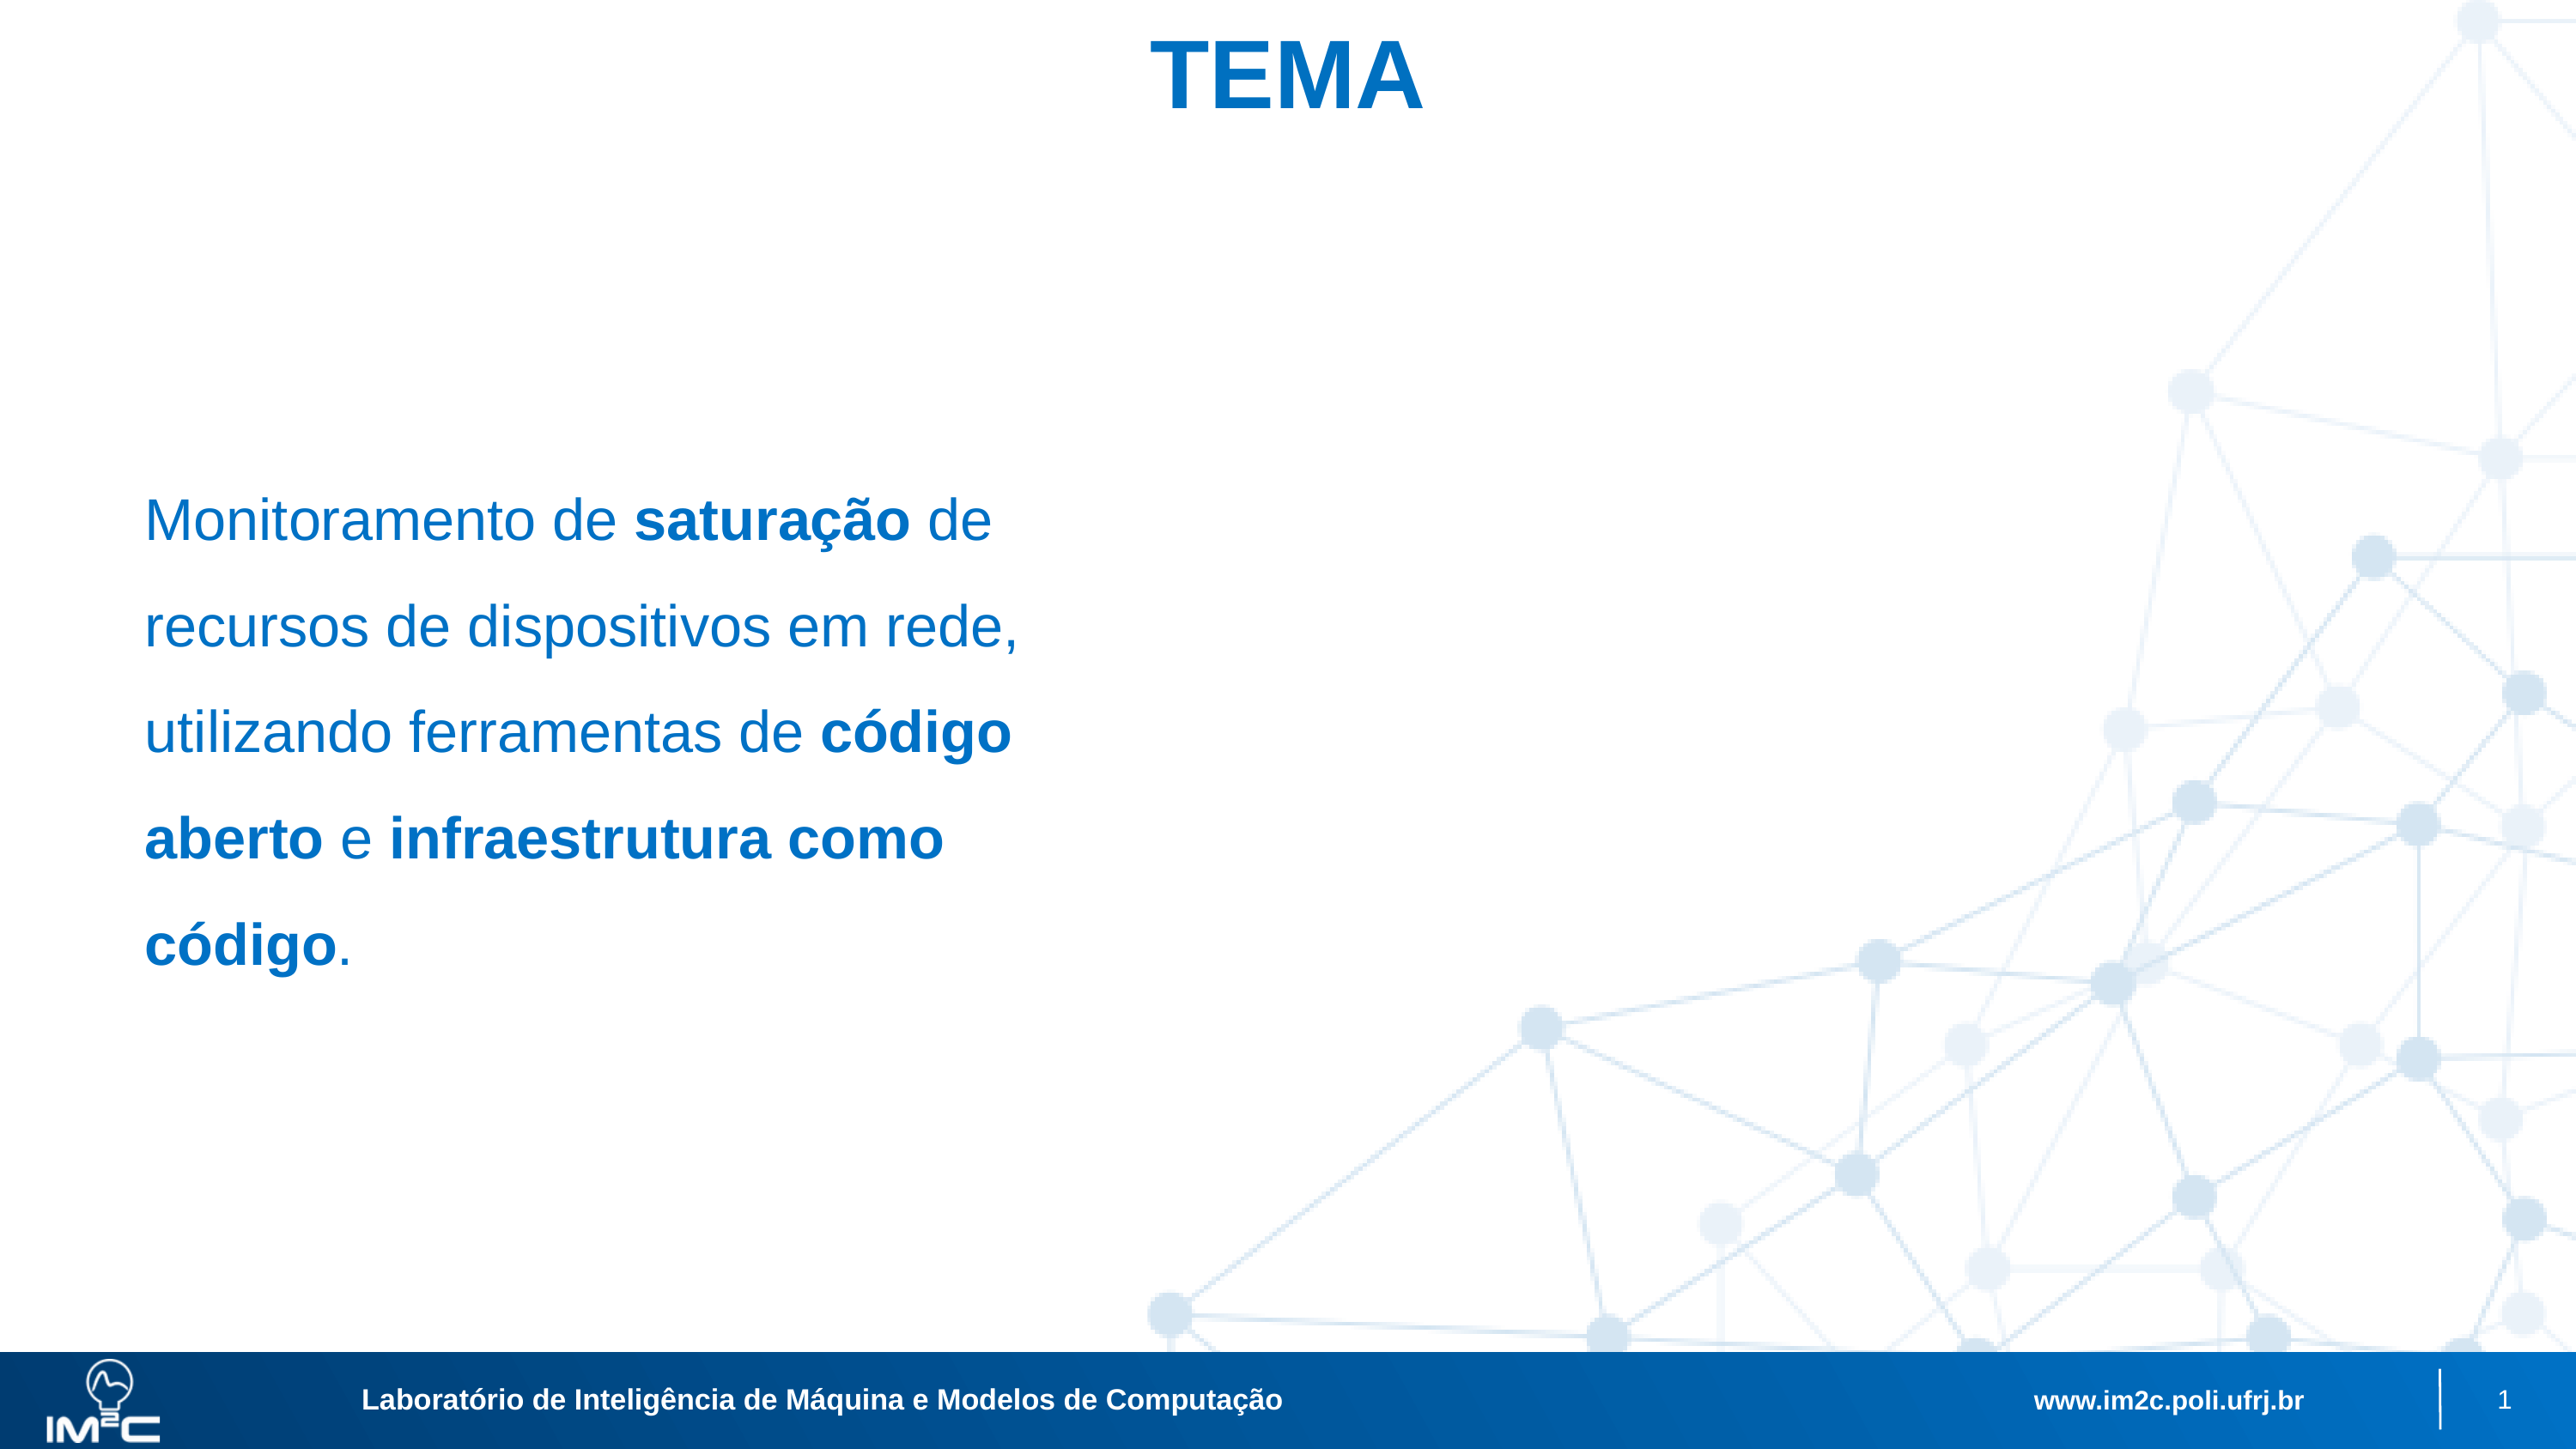

TEMA
Monitoramento de saturação de recursos de dispositivos em rede, utilizando ferramentas de código aberto e infraestrutura como código.

Laboratório de Inteligência de Máquina e Modelos de Computação

www.im2c.poli.ufrj.br

1